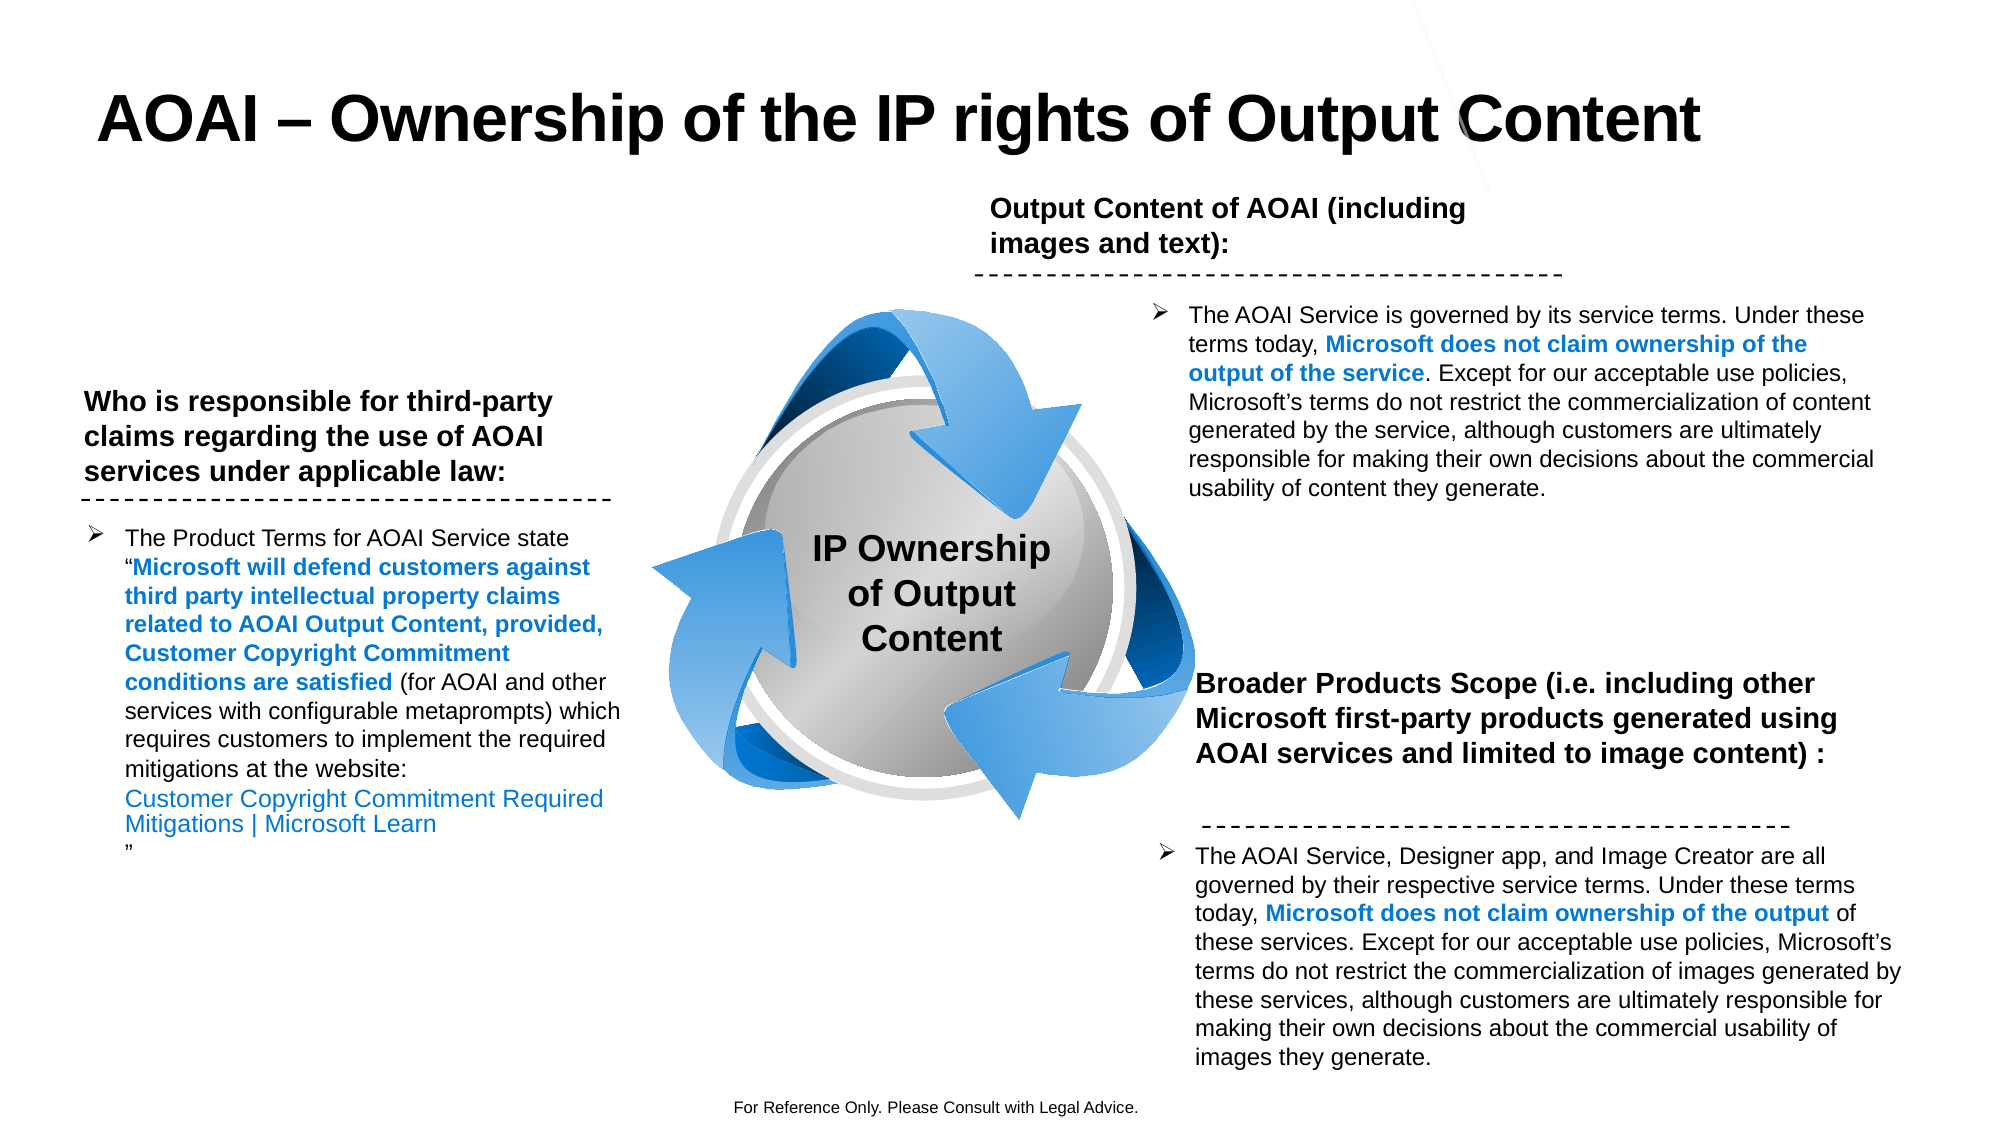

# AOAI – Ownership of the IP rights of Output Content
Output Content of AOAI (including images and text):

The AOAI Service is governed by its service terms. Under these terms today, Microsoft does not claim ownership of the output of the service. Except for our acceptable use policies, Microsoft’s terms do not restrict the commercialization of content generated by the service, although customers are ultimately responsible for making their own decisions about the commercial usability of content they generate.
Who is responsible for third-party claims regarding the use of AOAI services under applicable law:

The Product Terms for AOAI Service state “Microsoft will defend customers against third party intellectual property claims related to AOAI Output Content, provided, Customer Copyright Commitment conditions are satisfied (for AOAI and other services with configurable metaprompts) which requires customers to implement the required mitigations at the website: Customer Copyright Commitment Required Mitigations | Microsoft Learn”

IP Ownership of Output Content
Broader Products Scope (i.e. including other Microsoft first-party products generated using AOAI services and limited to image content) :

The AOAI Service, Designer app, and Image Creator are all governed by their respective service terms. Under these terms today, Microsoft does not claim ownership of the output of these services. Except for our acceptable use policies, Microsoft’s terms do not restrict the commercialization of images generated by these services, although customers are ultimately responsible for making their own decisions about the commercial usability of images they generate.
For Reference Only. Please Consult with Legal Advice.